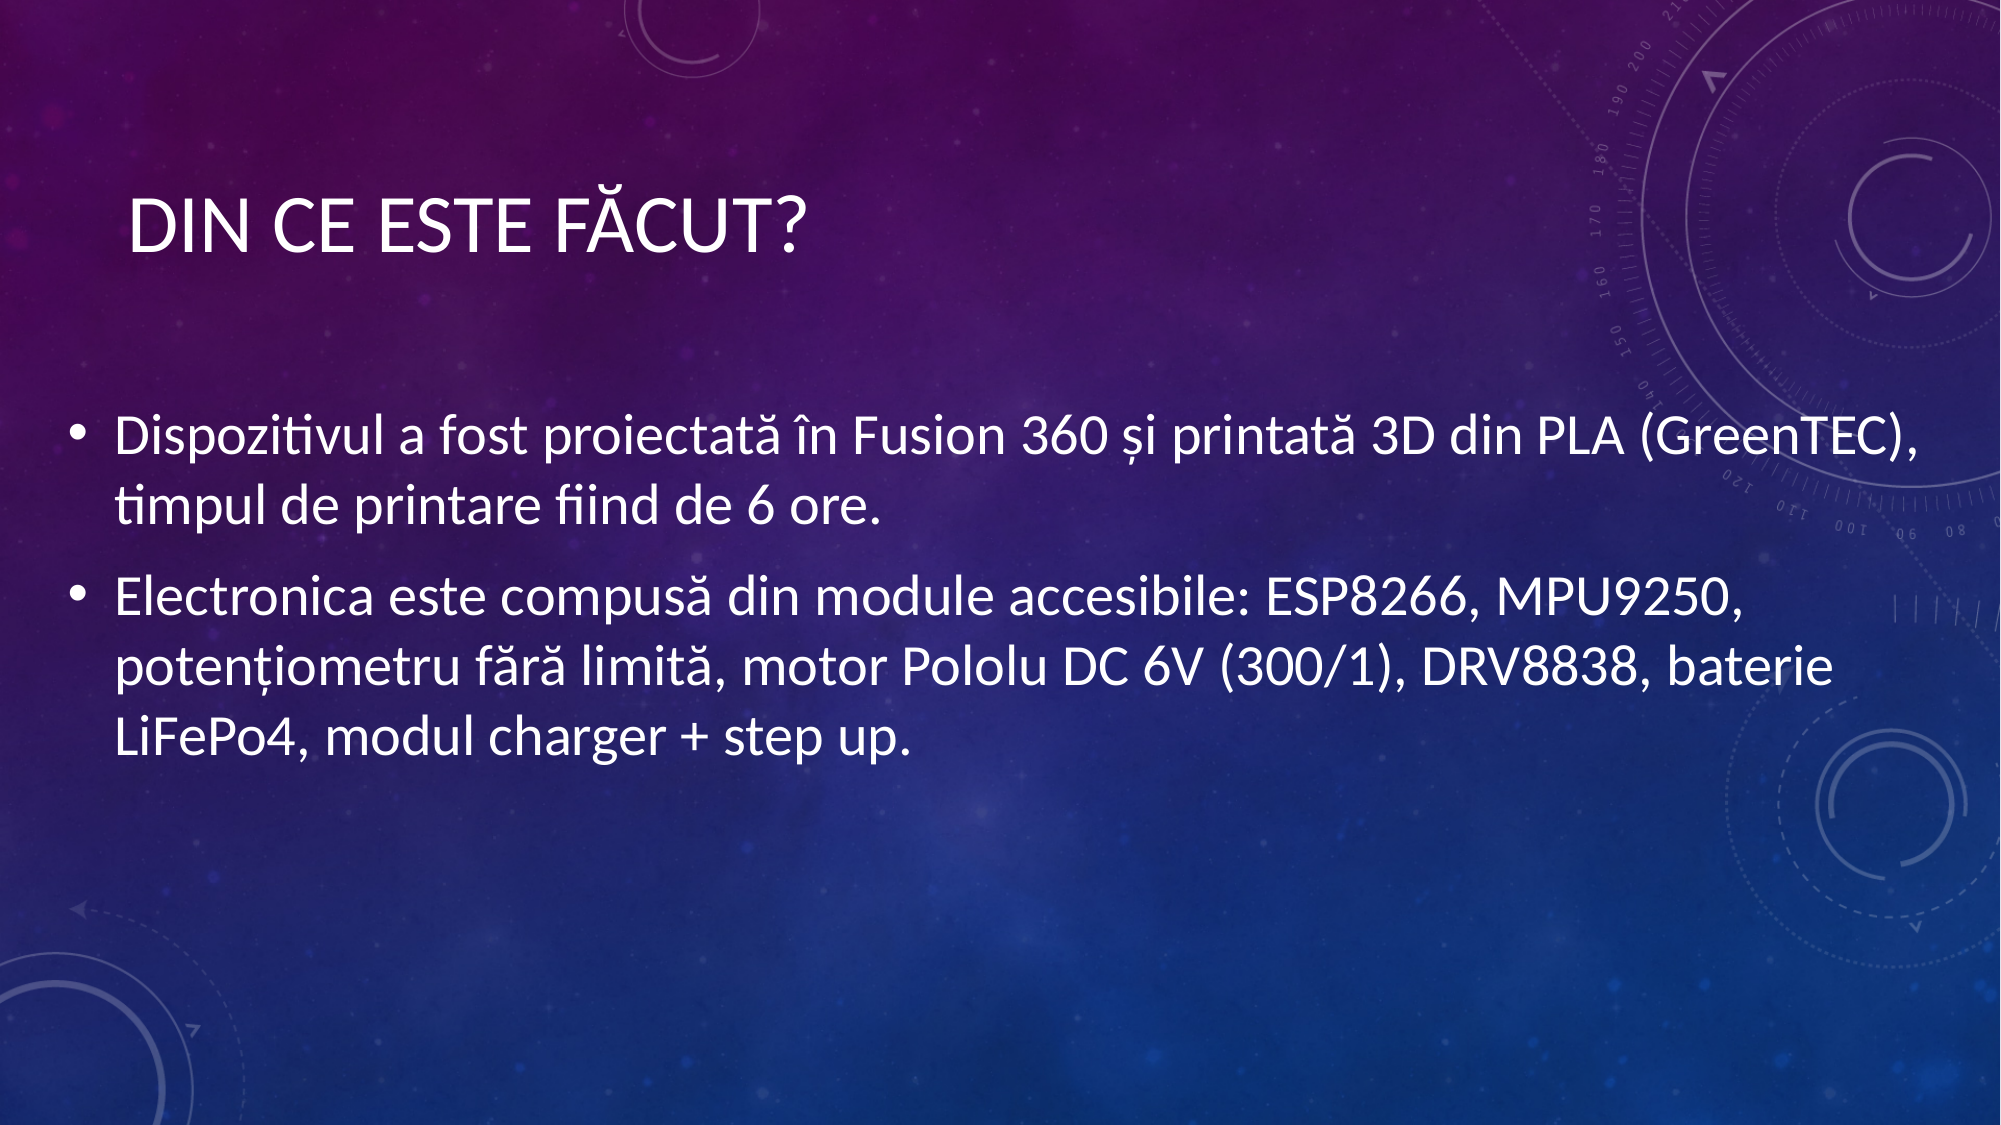

# Din ce este făcut?
Dispozitivul a fost proiectată în Fusion 360 și printată 3D din PLA (GreenTEC), timpul de printare fiind de 6 ore.
Electronica este compusă din module accesibile: ESP8266, MPU9250, potențiometru fără limită, motor Pololu DC 6V (300/1), DRV8838, baterie LiFePo4, modul charger + step up.